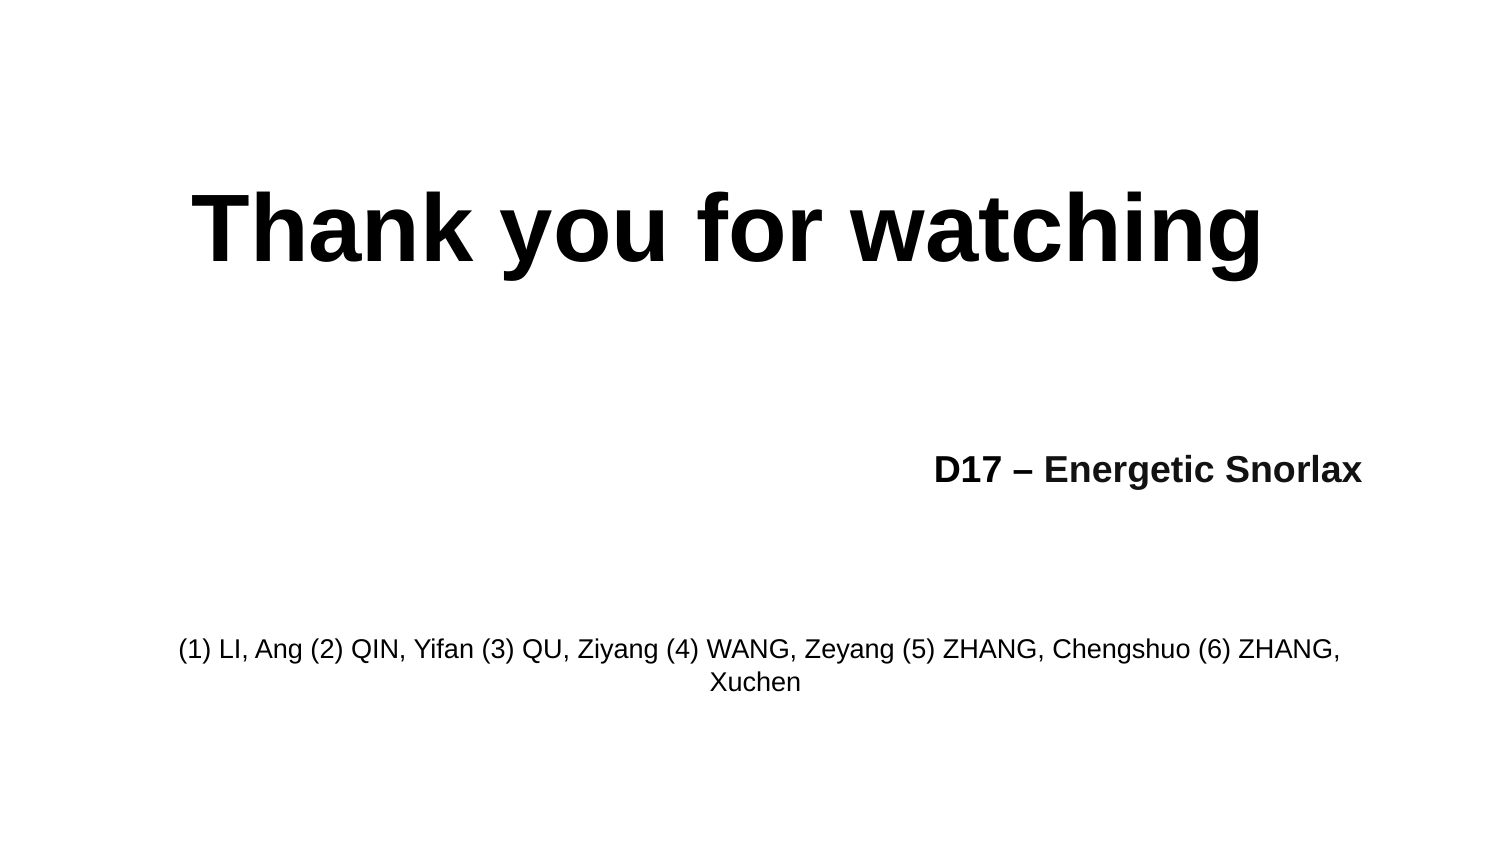

Thank you for watching
D17 – Energetic Snorlax
(1) LI, Ang (2) QIN, Yifan (3) QU, Ziyang (4) WANG, Zeyang (5) ZHANG, Chengshuo (6) ZHANG, Xuchen